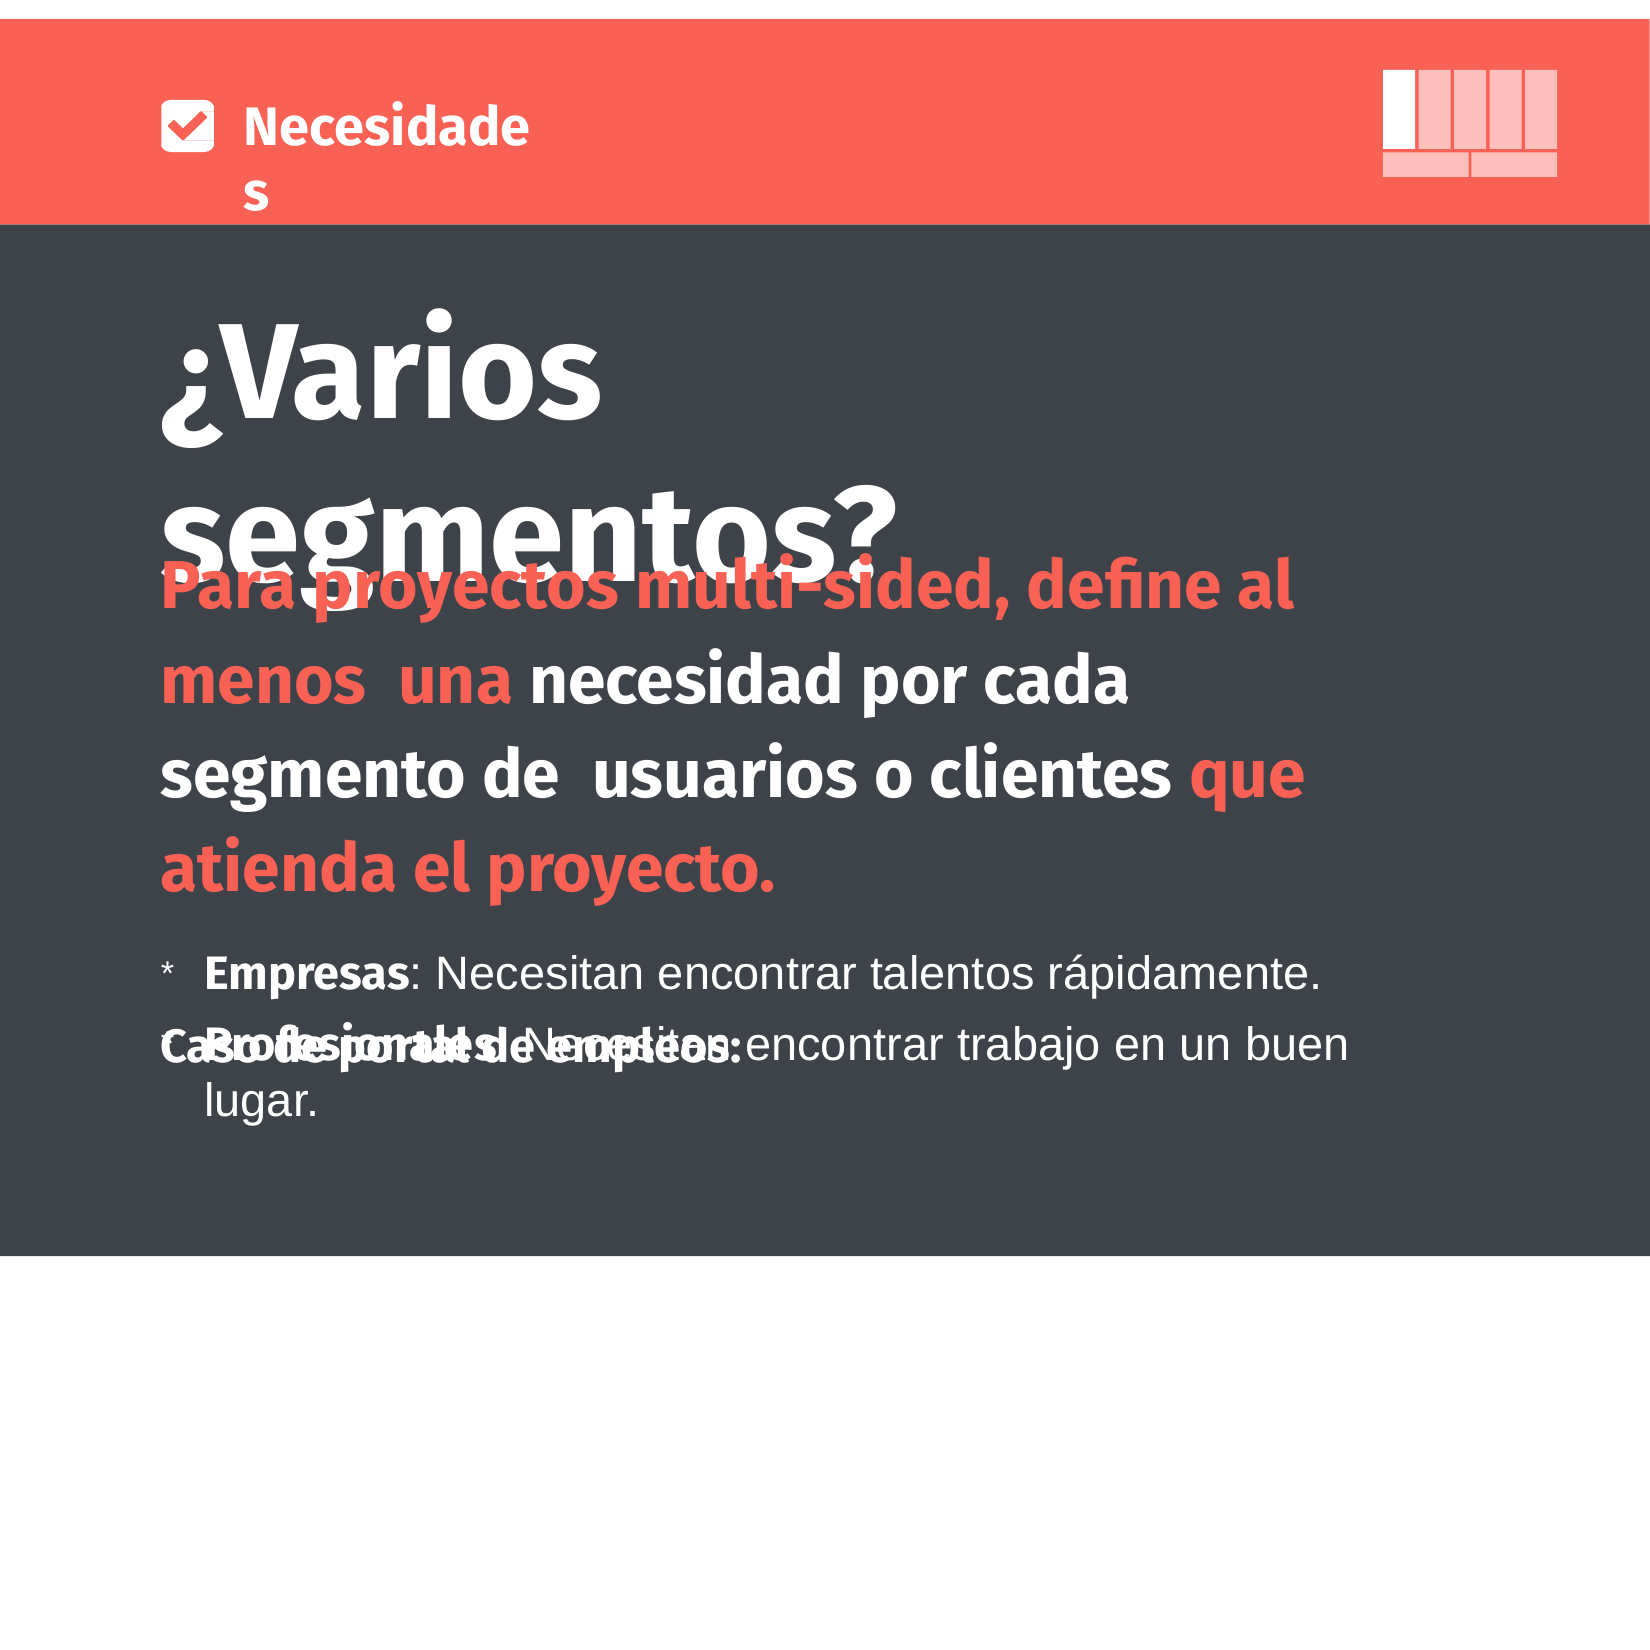

Necesidades

# ¿Varios segmentos?
Para proyectos multi-sided, define al menos  una necesidad por cada segmento de  usuarios o clientes que atienda el proyecto.

Caso de portal de empleos:
Empresas: Necesitan encontrar talentos rápidamente.
Profesionales: Necesitan encontrar trabajo en un buen lugar.
*
*